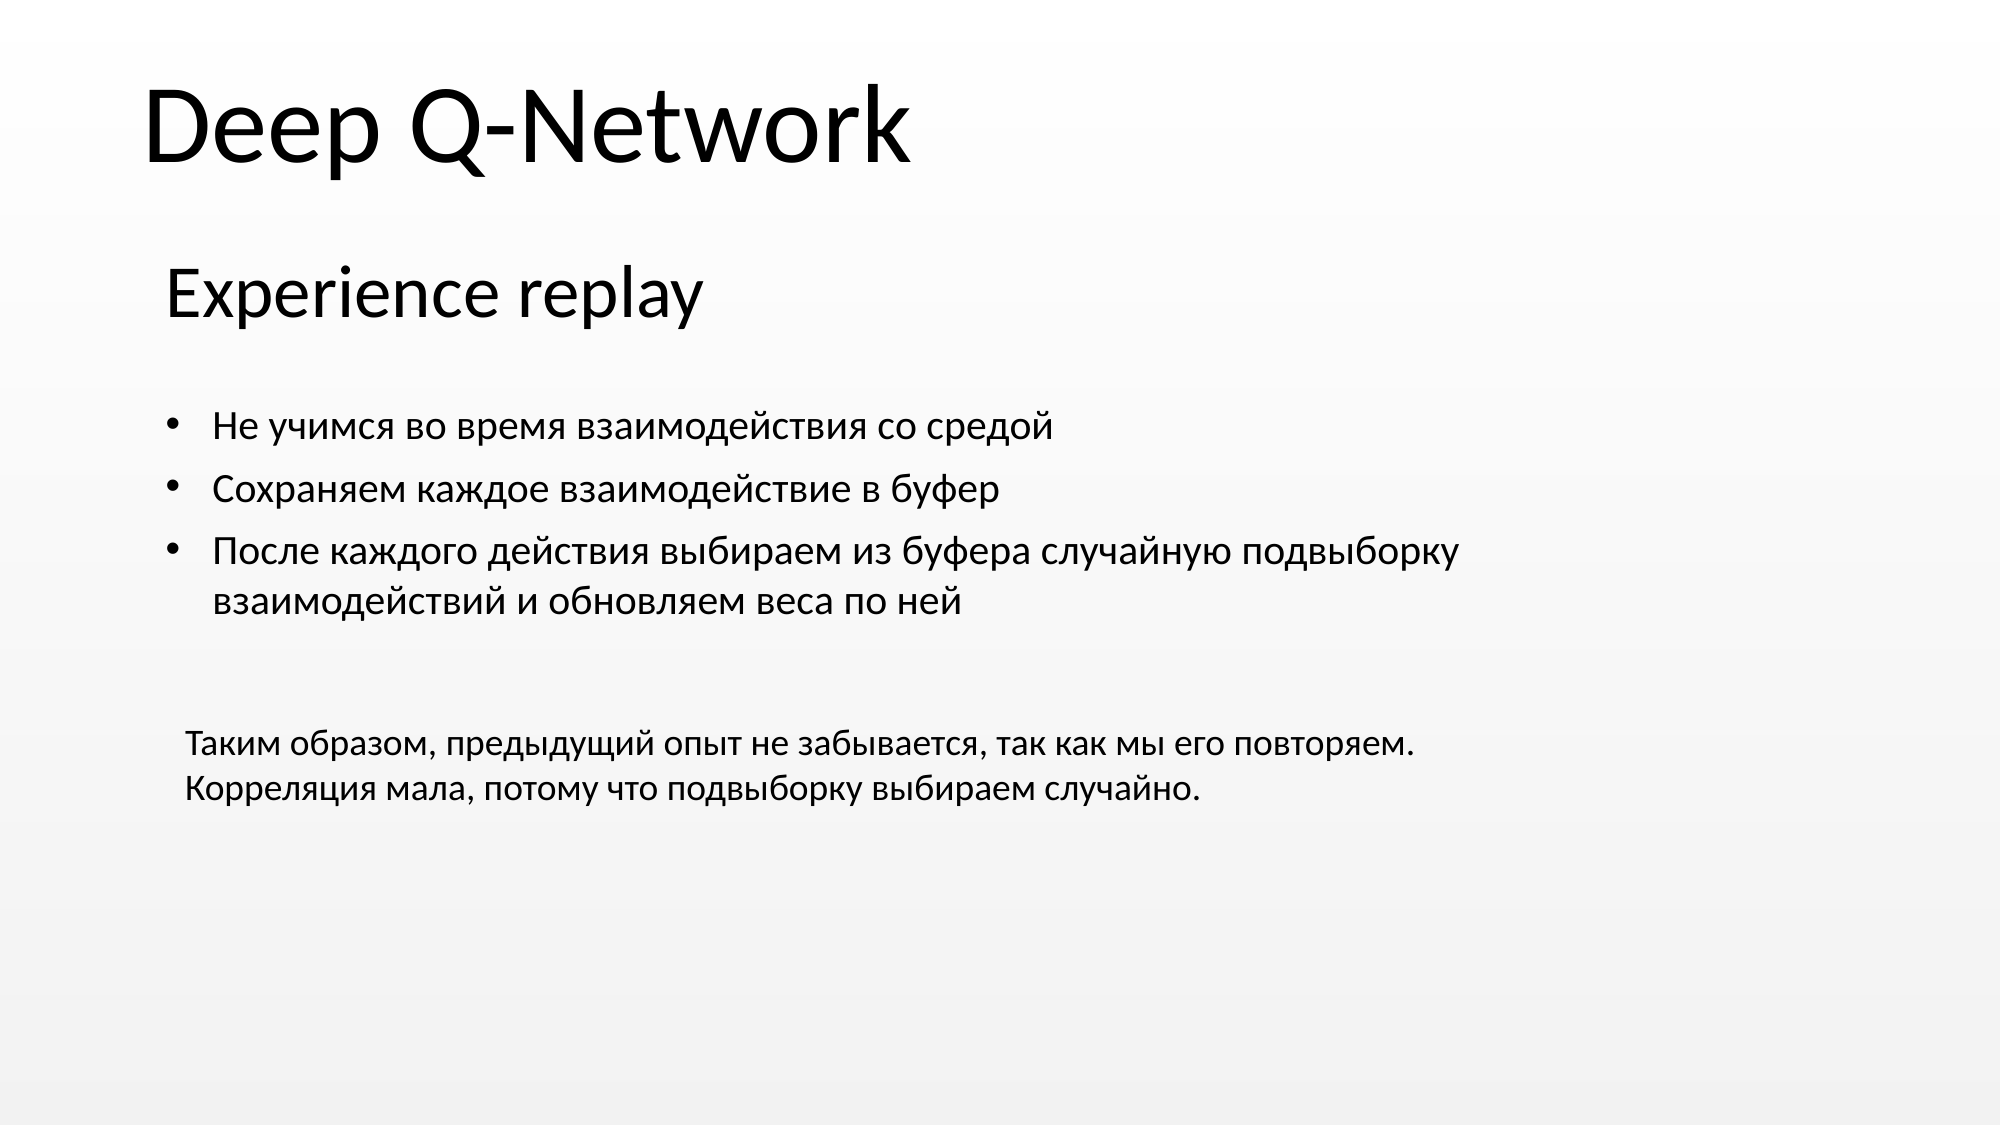

# Deep Q-Network
Experience replay
Не учимся во время взаимодействия со средой
Сохраняем каждое взаимодействие в буфер
После каждого действия выбираем из буфера случайную подвыборку взаимодействий и обновляем веса по ней
Таким образом, предыдущий опыт не забывается, так как мы его повторяем.
Корреляция мала, потому что подвыборку выбираем случайно.